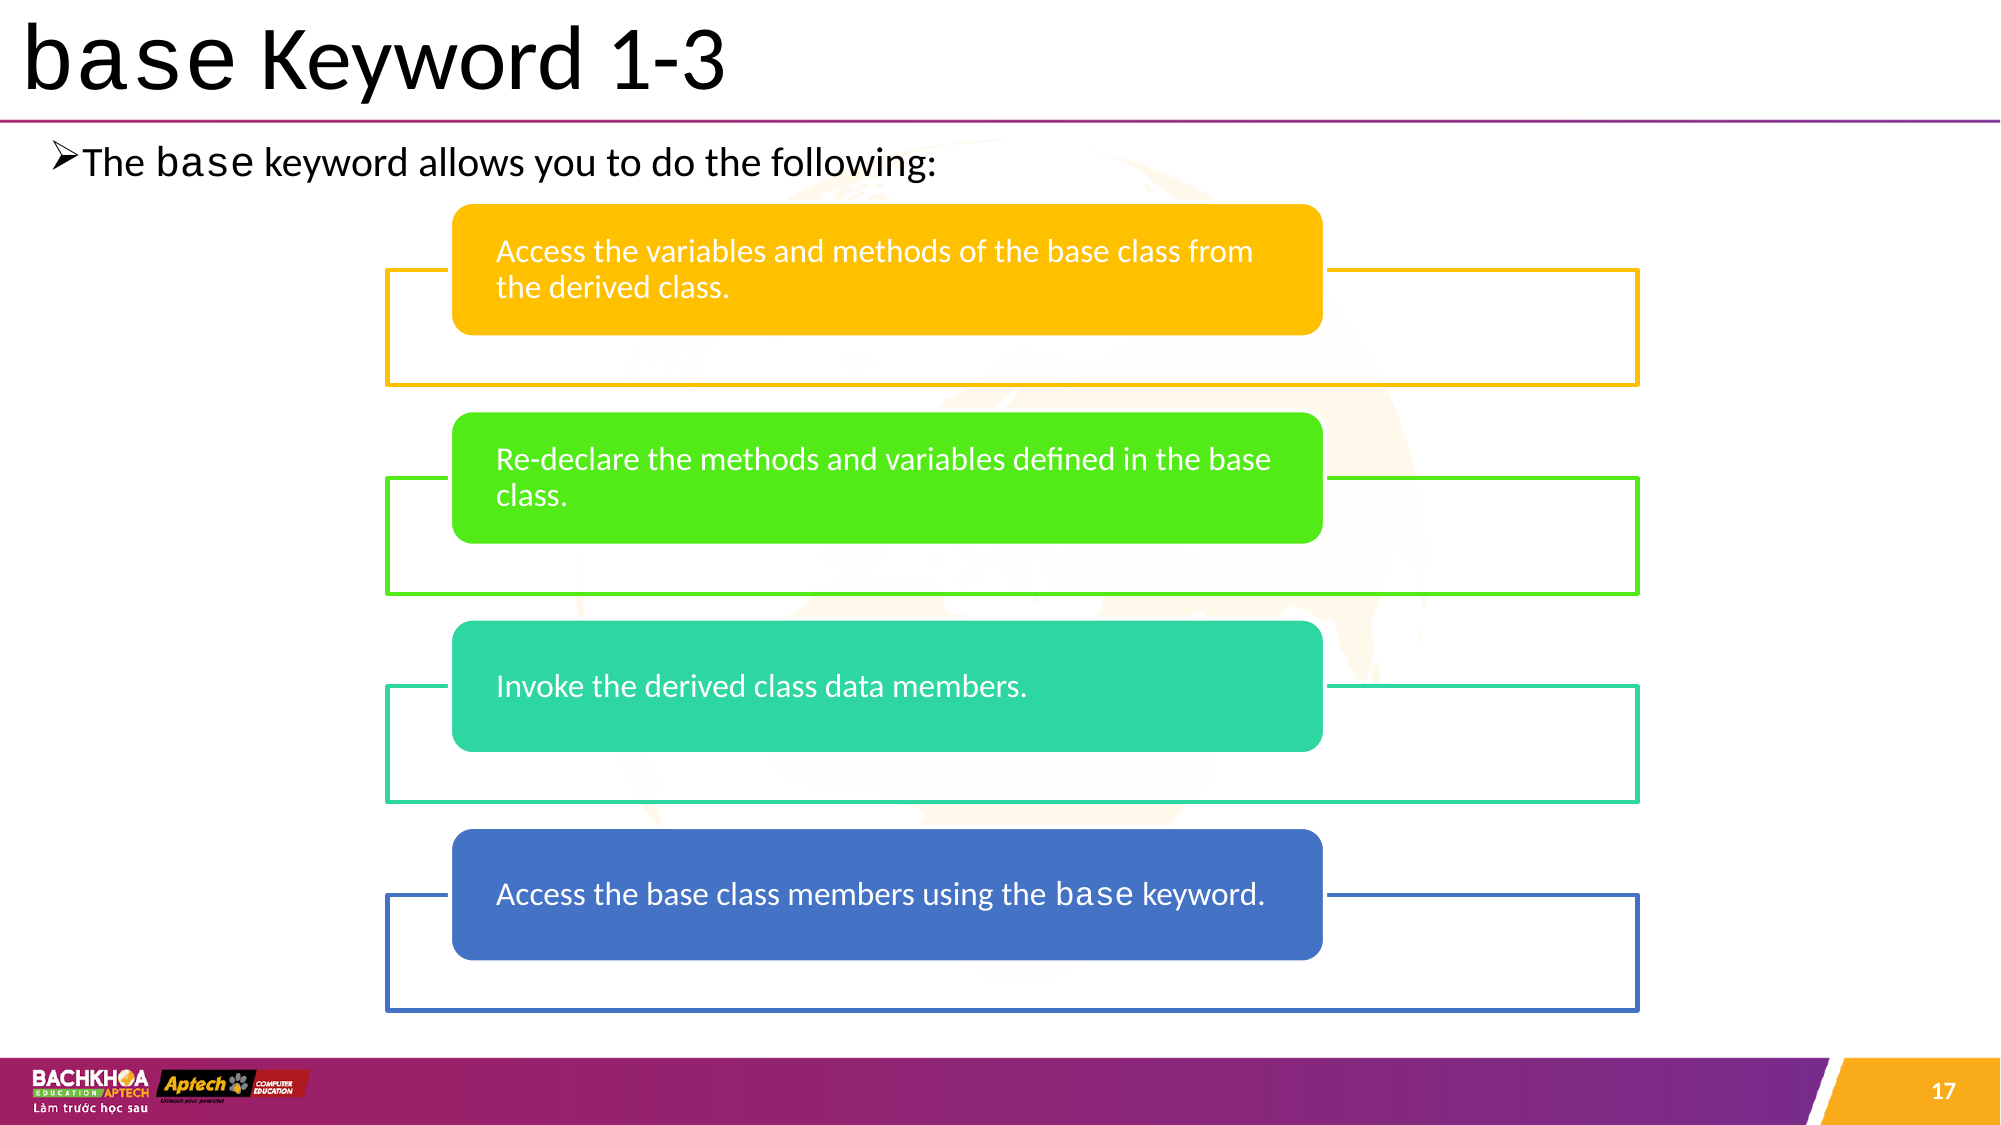

# base Keyword 1-3
The base keyword allows you to do the following:

Access the variables and methods of the base class from the derived class.
Re-declare the methods and variables defined in the base class.
Invoke the derived class data members.
Access the base class members using the base keyword.
17